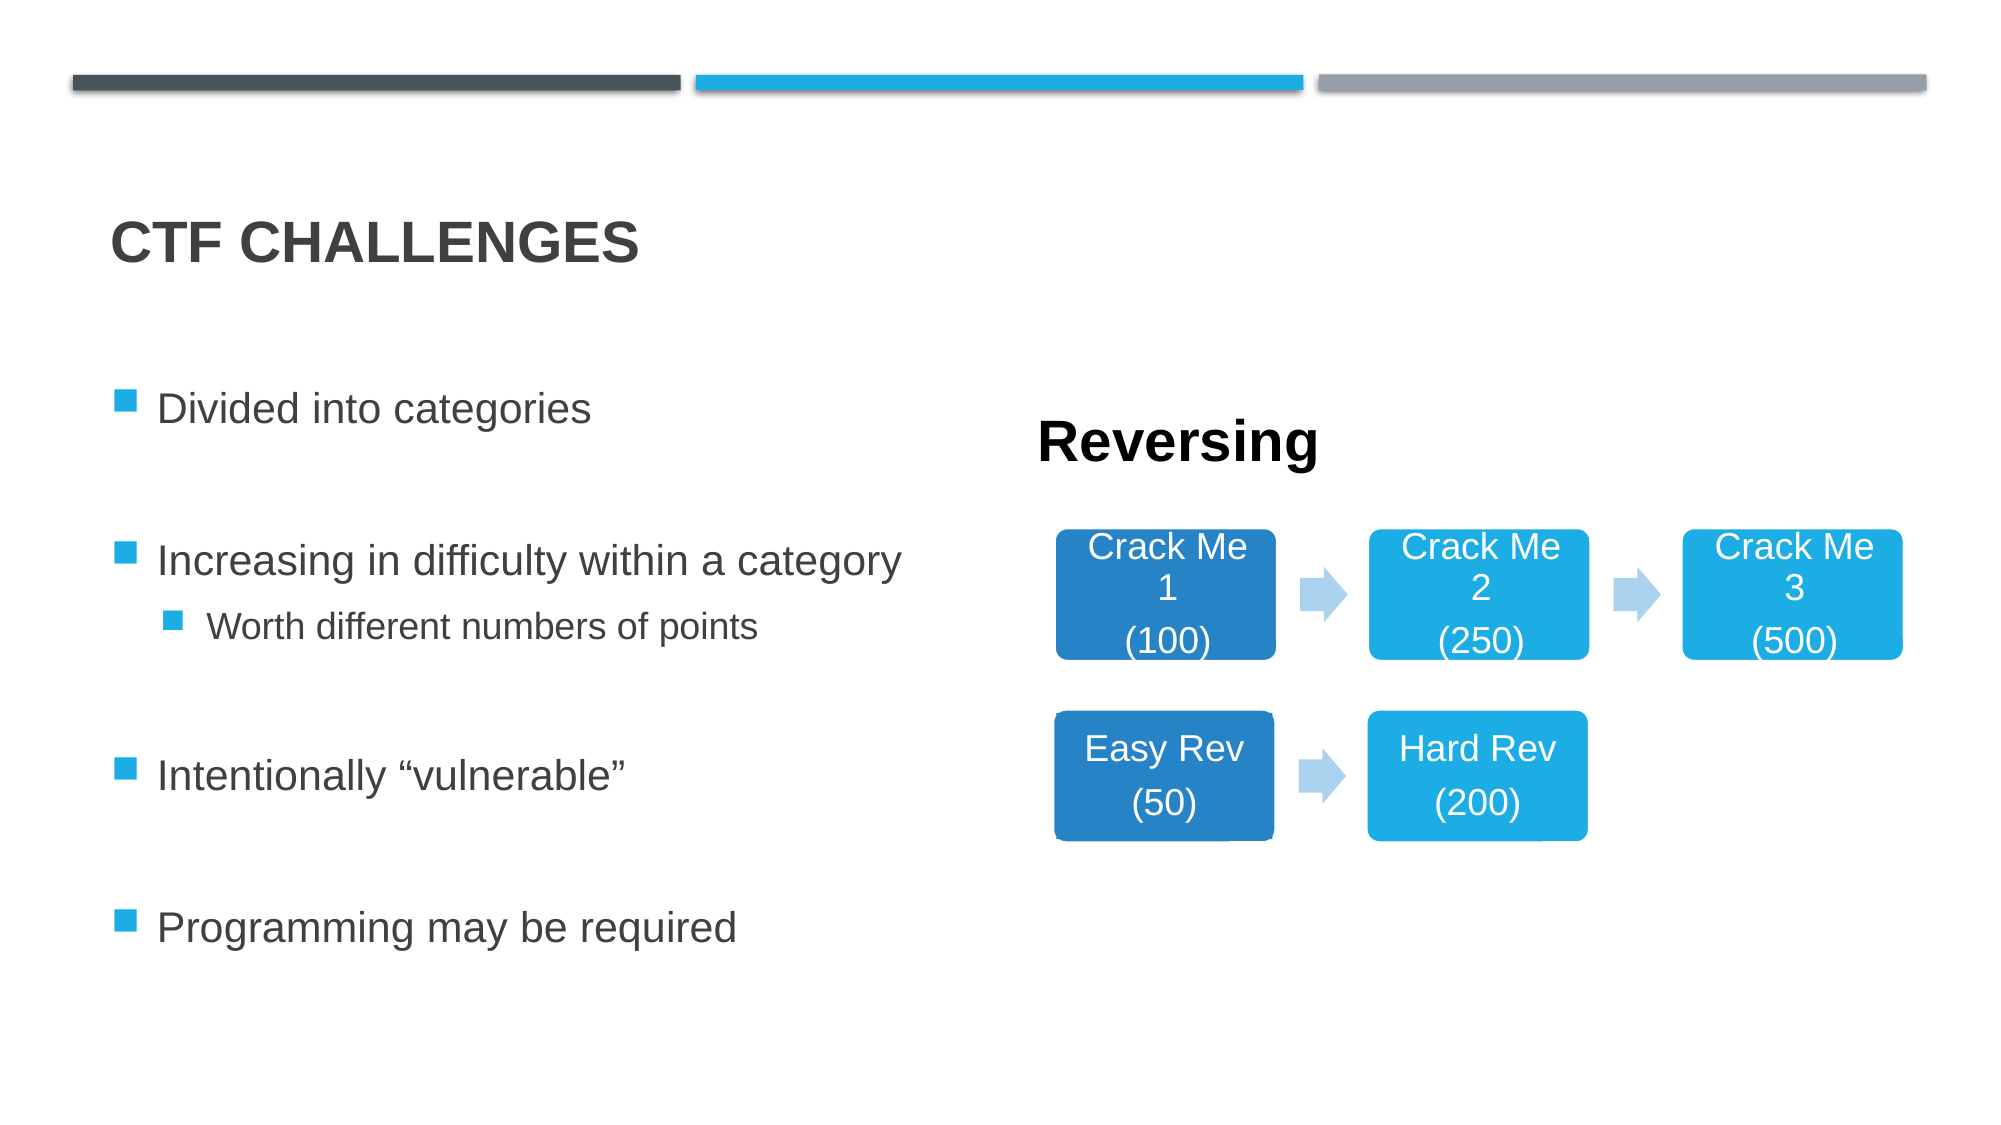

# CTF challenges
Crack Me 1
(100)

Crack Me 2
(250)

Crack Me 3
(500)
Divided into categories

Increasing in difficulty within a category
Worth different numbers of points

Intentionally “vulnerable”

Programming may be required
Reversing

Easy Rev
(50)

Hard Rev
(200)